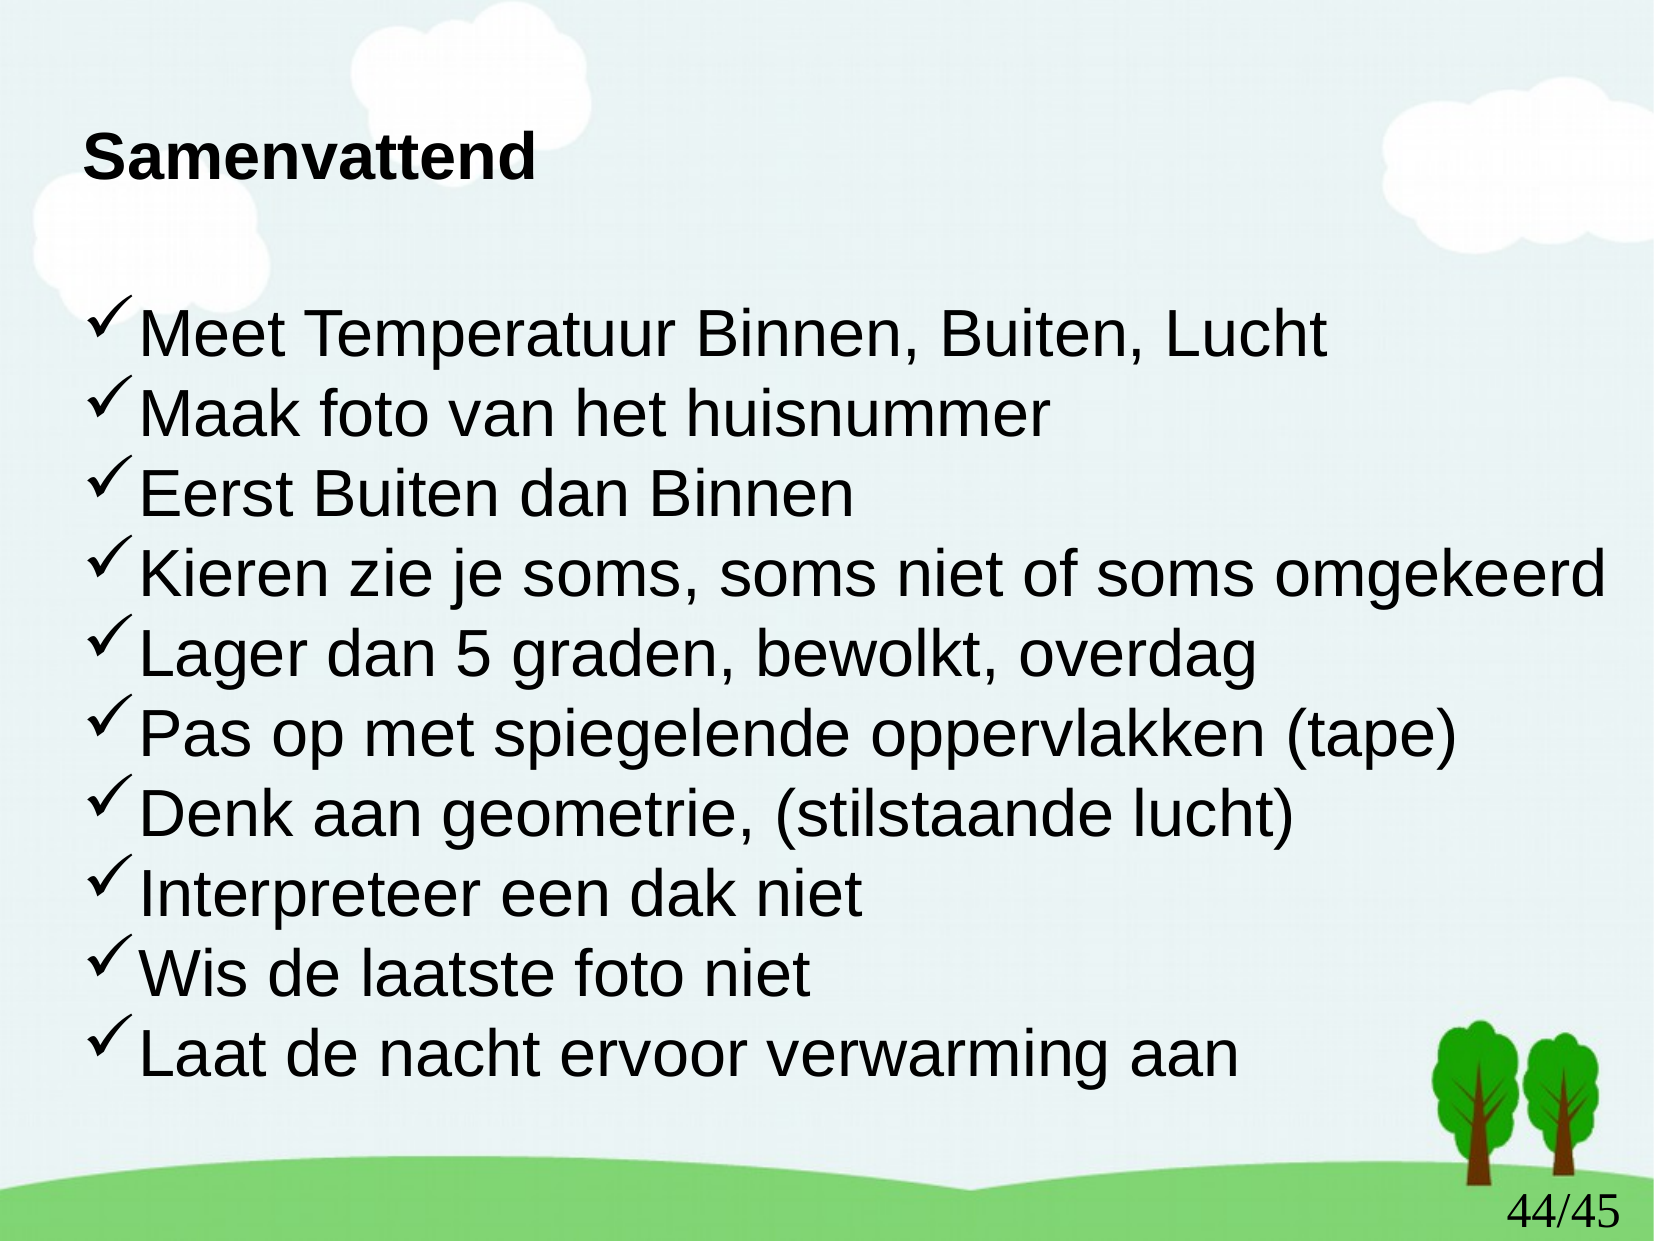

Samenvattend
Meet Temperatuur Binnen, Buiten, Lucht
Maak foto van het huisnummer
Eerst Buiten dan Binnen
Kieren zie je soms, soms niet of soms omgekeerd
Lager dan 5 graden, bewolkt, overdag
Pas op met spiegelende oppervlakken (tape)
Denk aan geometrie, (stilstaande lucht)
Interpreteer een dak niet
Wis de laatste foto niet
Laat de nacht ervoor verwarming aan